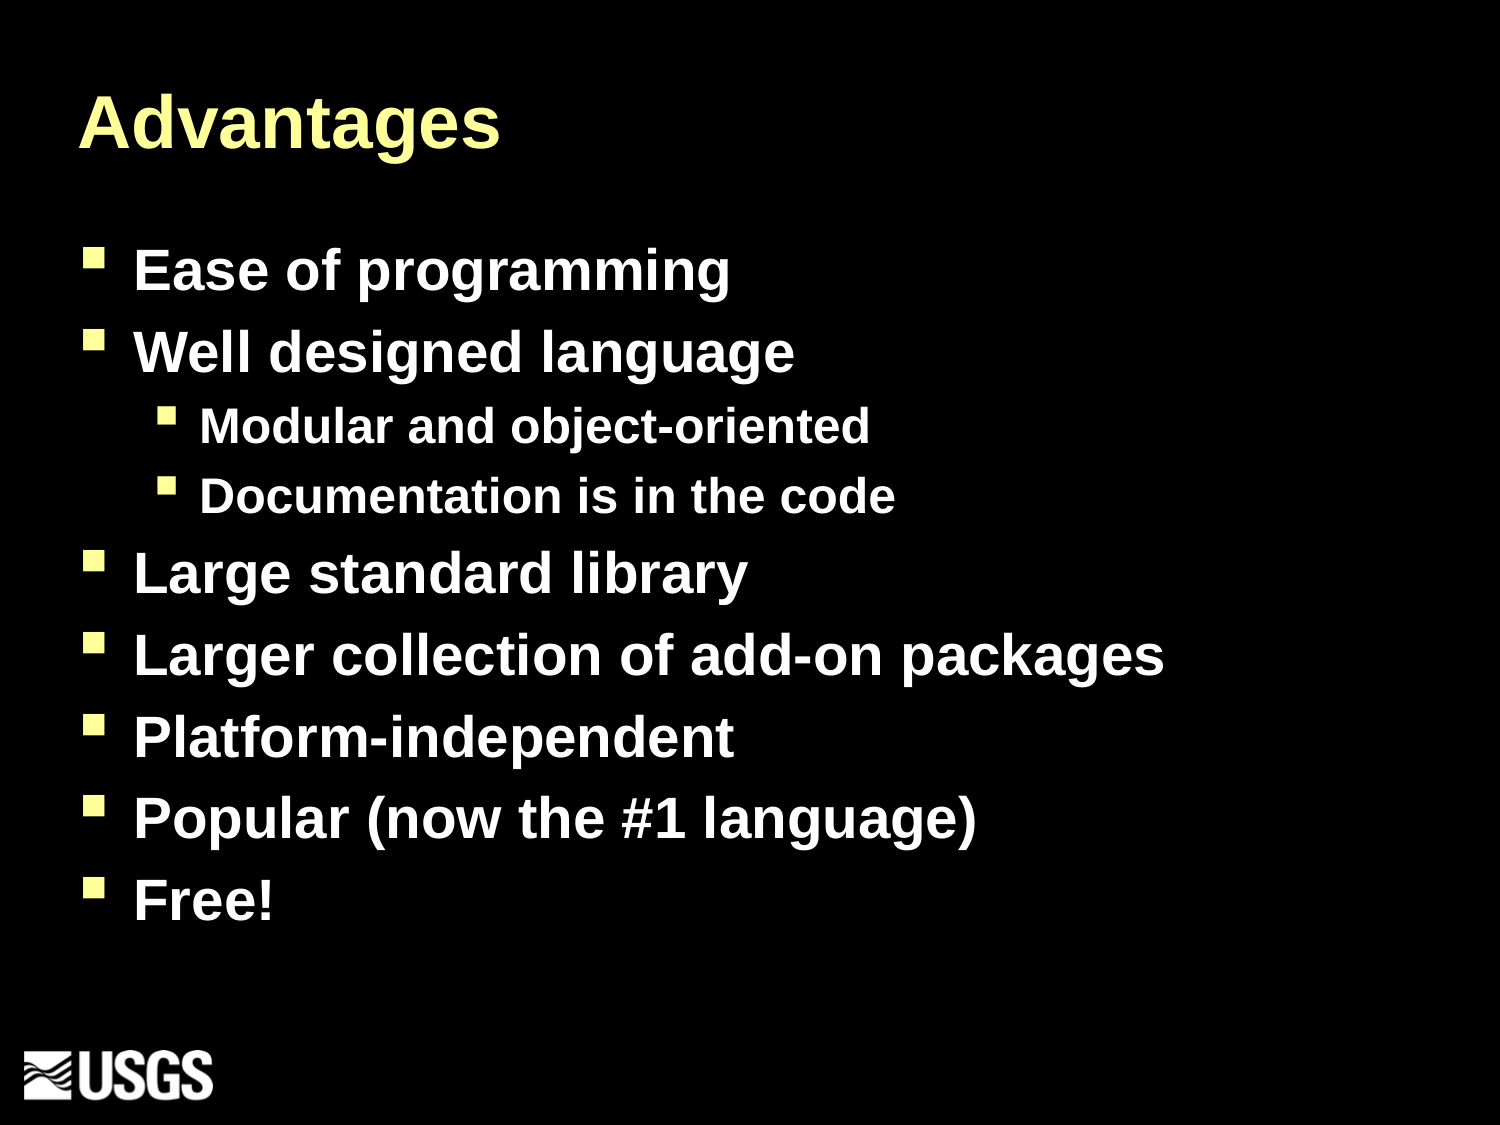

# Advantages
Ease of programming
Well designed language
Modular and object-oriented
Documentation is in the code
Large standard library
Larger collection of add-on packages
Platform-independent
Popular (now the #1 language)
Free!